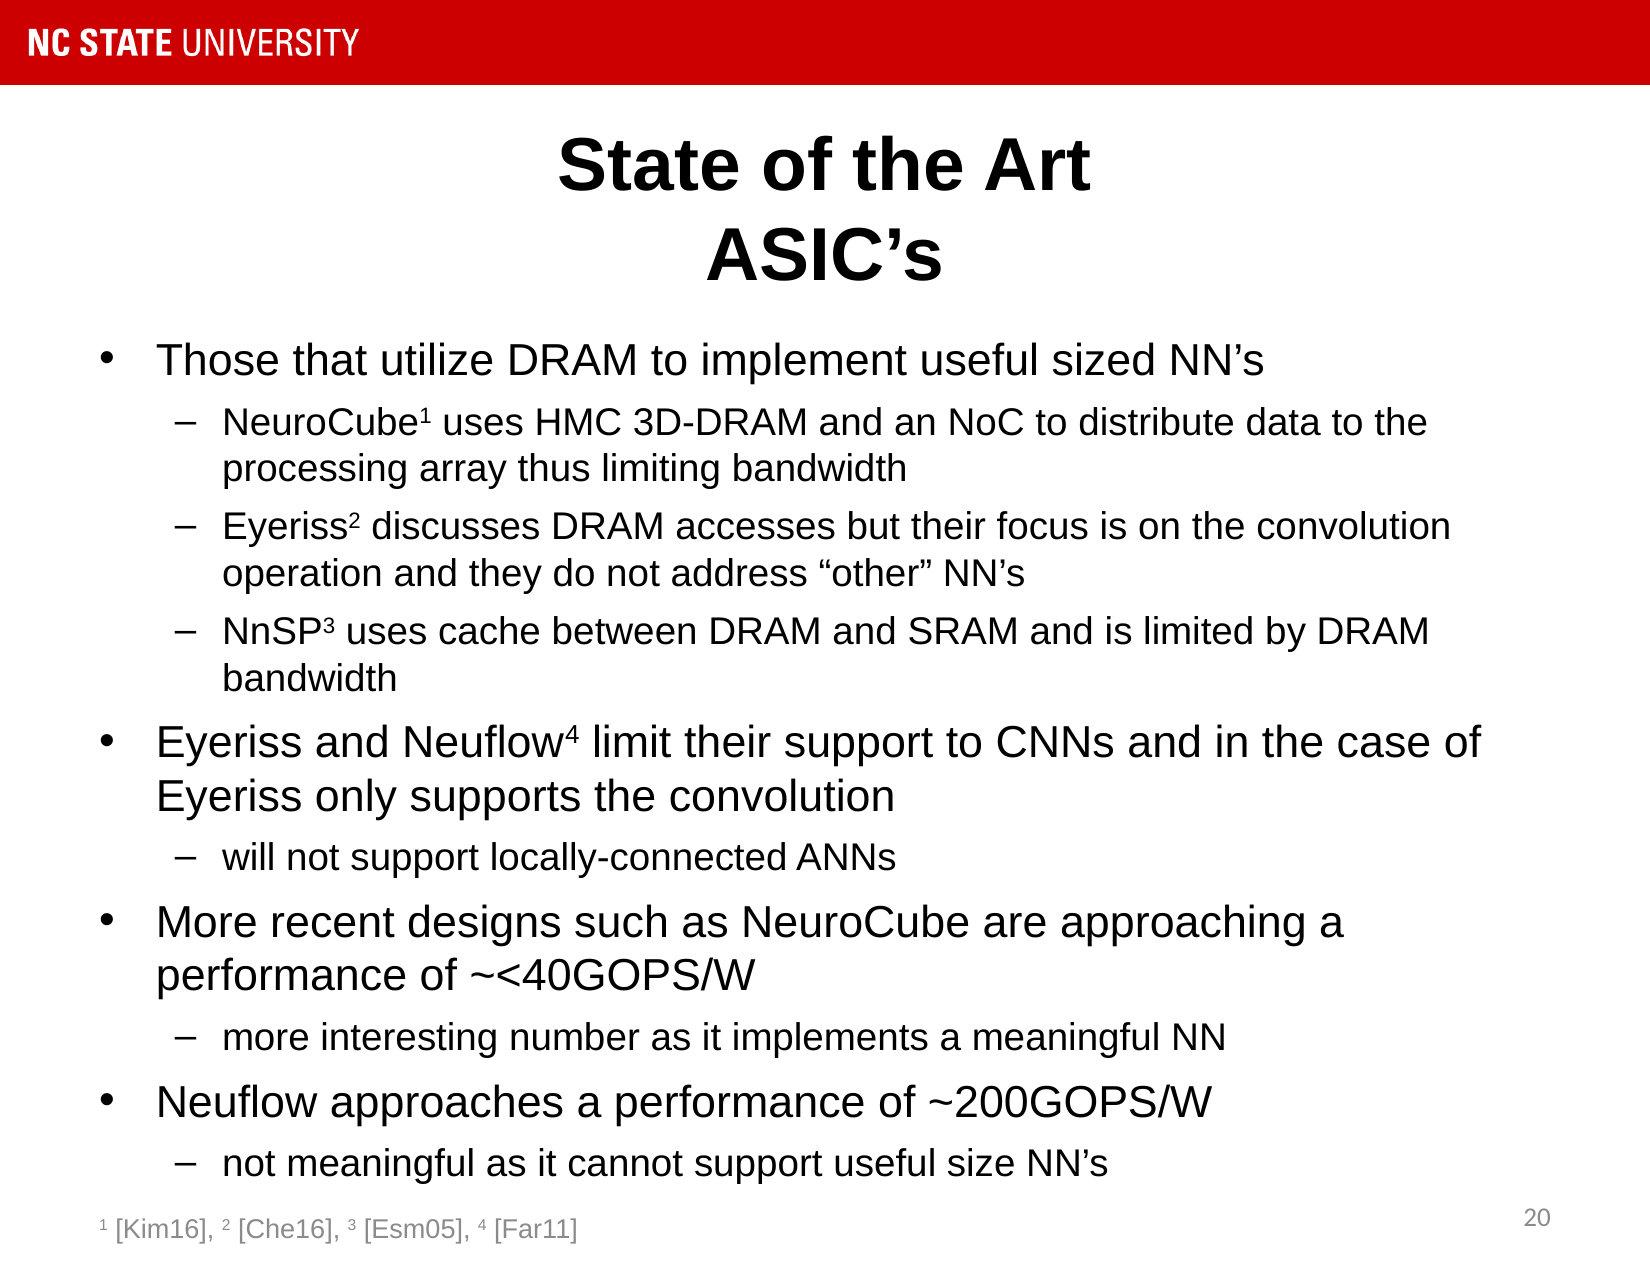

# State of the Art ASIC’s
Those that utilize DRAM to implement useful sized NN’s
NeuroCube1 uses HMC 3D-DRAM and an NoC to distribute data to the processing array thus limiting bandwidth
Eyeriss2 discusses DRAM accesses but their focus is on the convolution operation and they do not address “other” NN’s
NnSP3 uses cache between DRAM and SRAM and is limited by DRAM bandwidth
Eyeriss and Neuflow4 limit their support to CNNs and in the case of Eyeriss only supports the convolution
will not support locally-connected ANNs
More recent designs such as NeuroCube are approaching a performance of ~<40GOPS/W
more interesting number as it implements a meaningful NN
Neuflow approaches a performance of ~200GOPS/W
not meaningful as it cannot support useful size NN’s
20
1 [Kim16], 2 [Che16], 3 [Esm05], 4 [Far11]